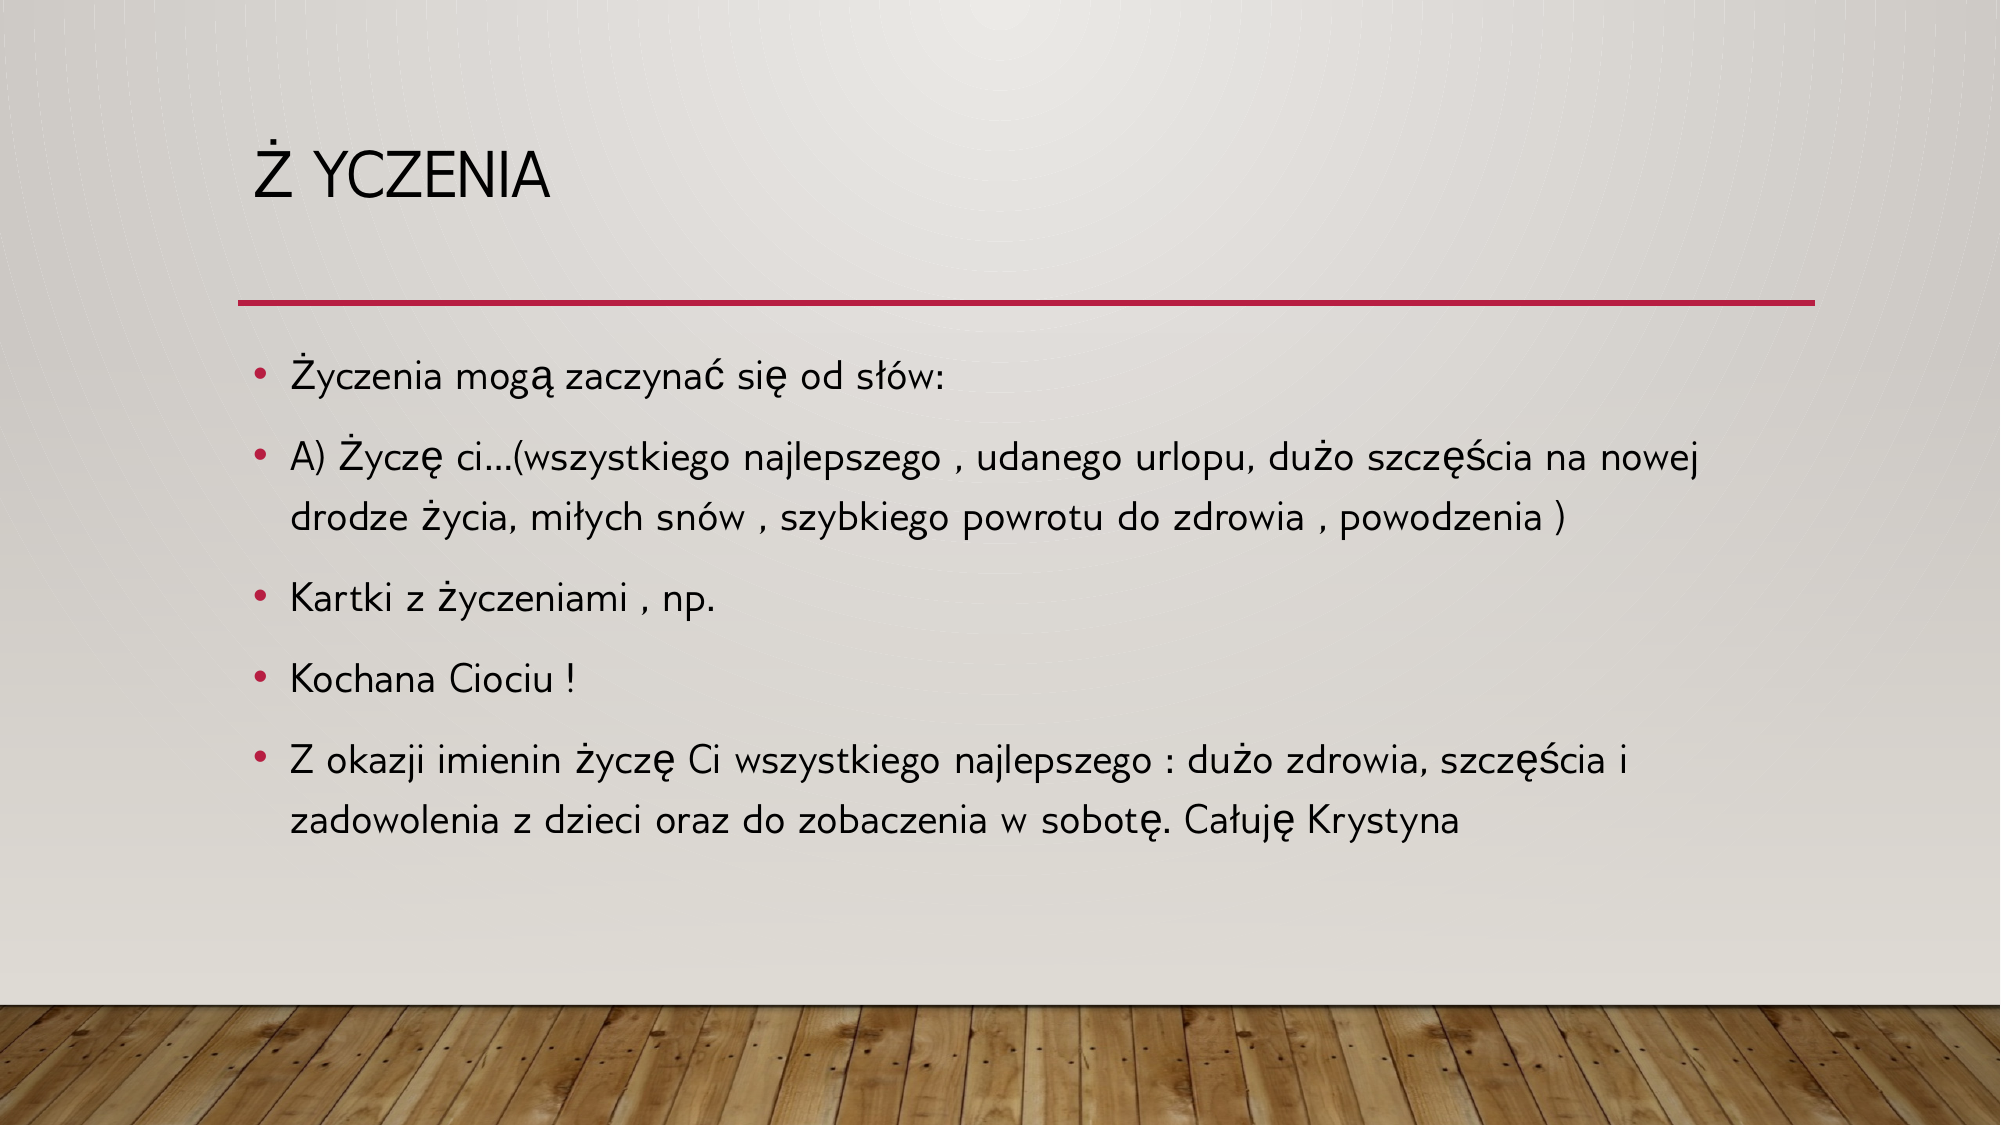

# Ż yczenia
Życzenia mogą zaczynać się od słów:
A) Życzę ci…(wszystkiego najlepszego , udanego urlopu, dużo szczęścia na nowej drodze życia, miłych snów , szybkiego powrotu do zdrowia , powodzenia )
Kartki z życzeniami , np.
Kochana Ciociu !
Z okazji imienin życzę Ci wszystkiego najlepszego : dużo zdrowia, szczęścia i zadowolenia z dzieci oraz do zobaczenia w sobotę. Całuję Krystyna